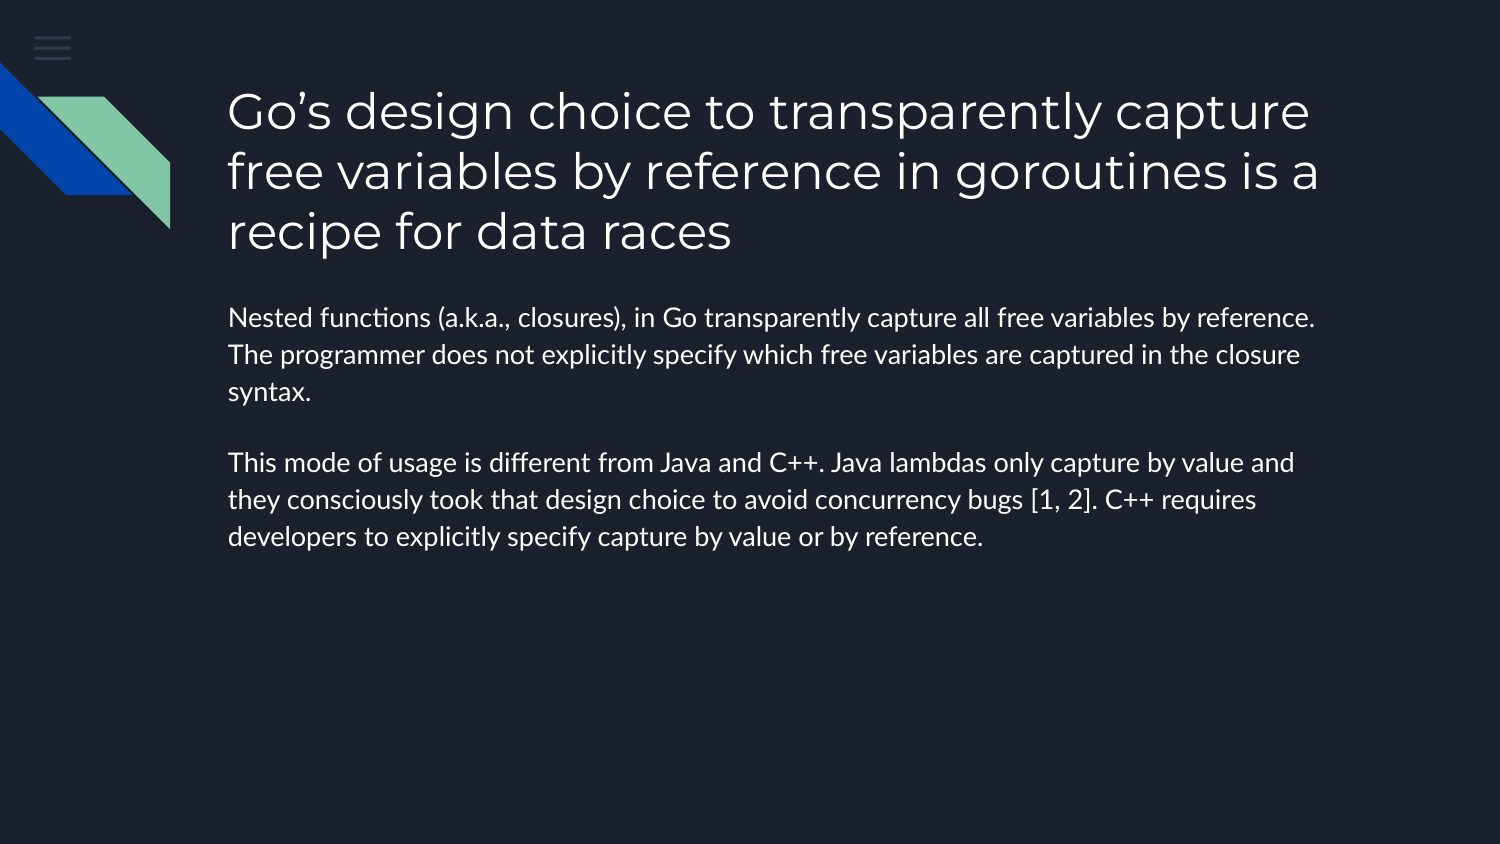

# Go’s design choice to transparently capture free variables by reference in goroutines is a recipe for data races
Nested functions (a.k.a., closures), in Go transparently capture all free variables by reference. The programmer does not explicitly specify which free variables are captured in the closure syntax.
This mode of usage is different from Java and C++. Java lambdas only capture by value and they consciously took that design choice to avoid concurrency bugs [1, 2]. C++ requires developers to explicitly specify capture by value or by reference.